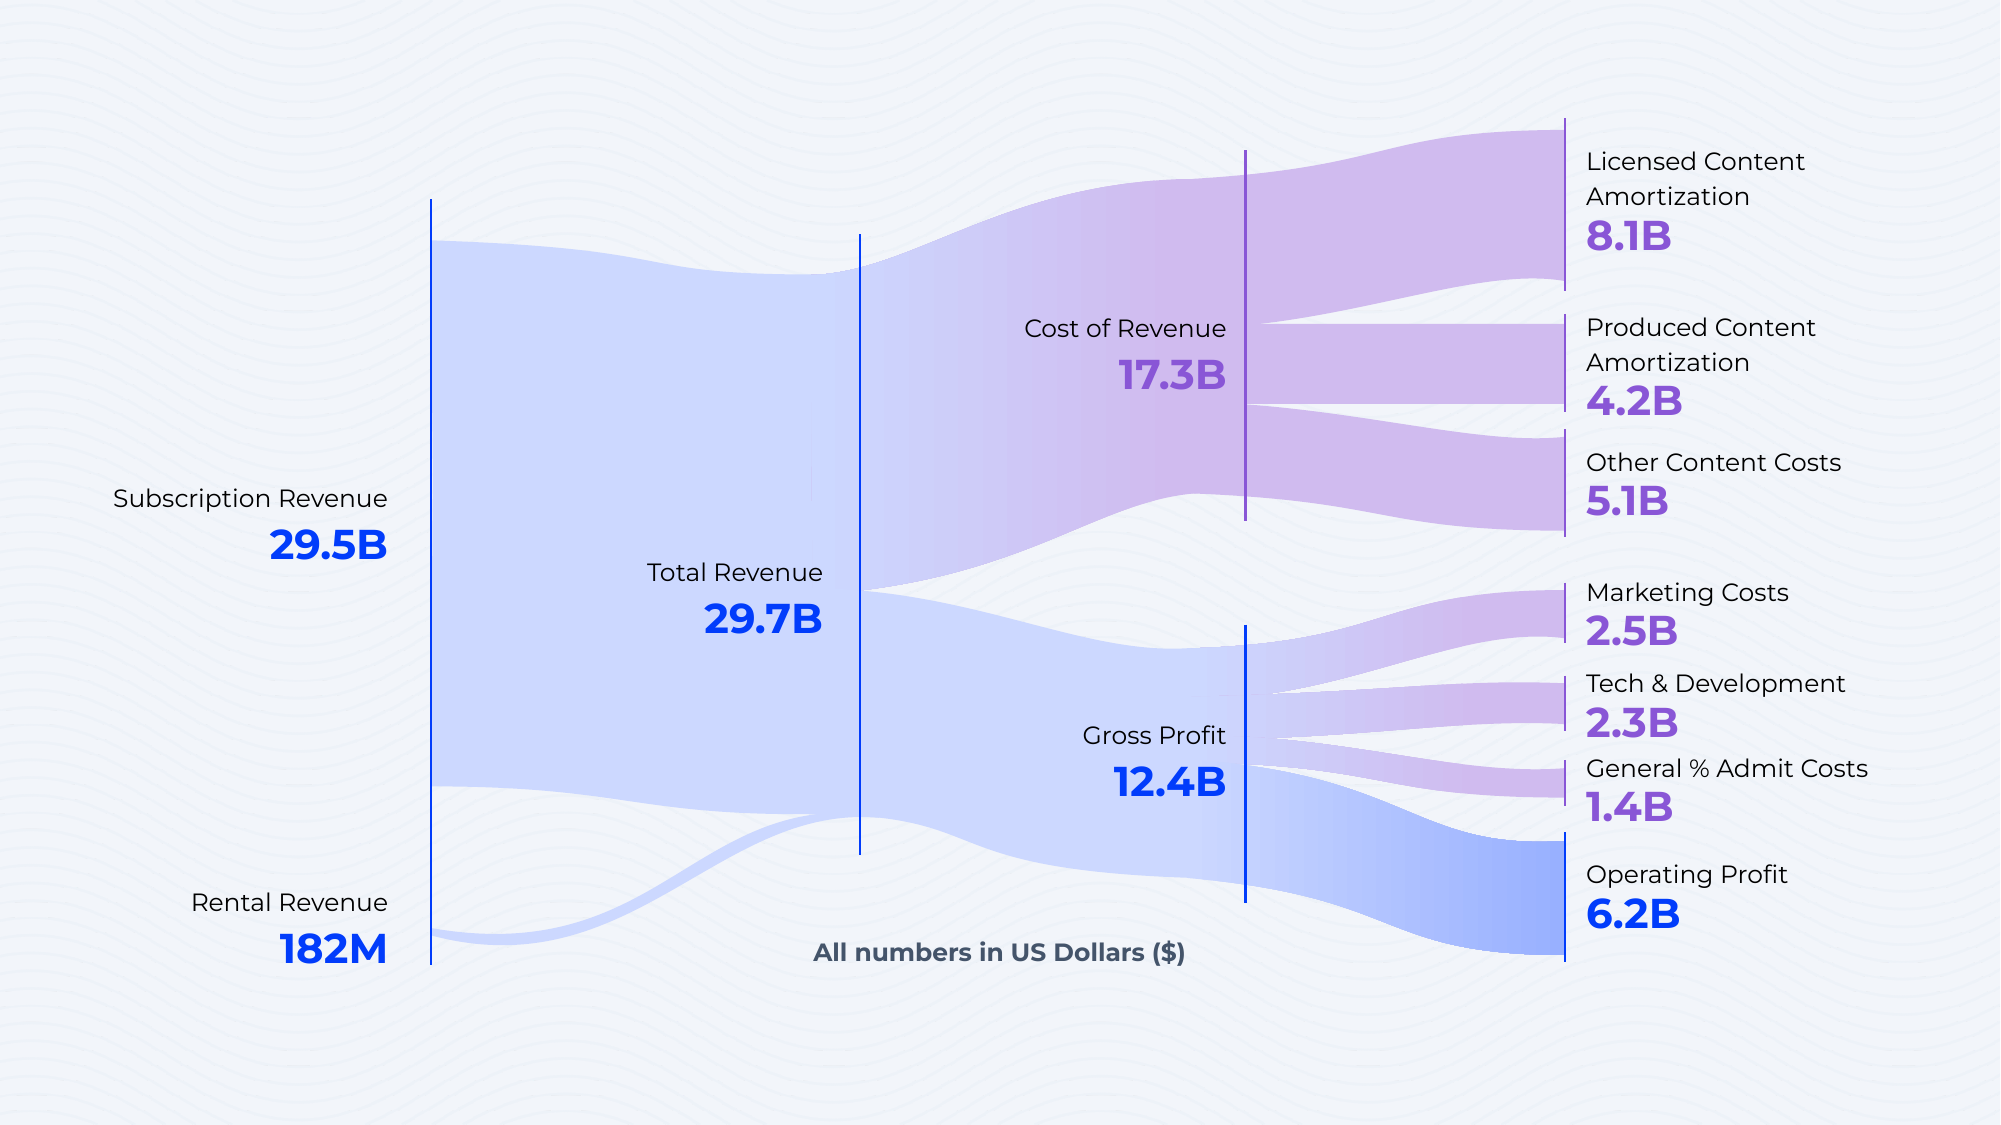

Licensed Content Amortization
8.1B

Produced Content Amortization
4.2B
Cost of Revenue
17.3B
Other Content Costs
5.1B
Subscription Revenue
29.5B
Marketing Costs
2.5B
Total Revenue
29.7B
Tech & Development
2.3B
General % Admit Costs
1.4B
Gross Profit
12.4B
Operating Profit
6.2B
Rental Revenue
182M
All numbers in US Dollars ($)